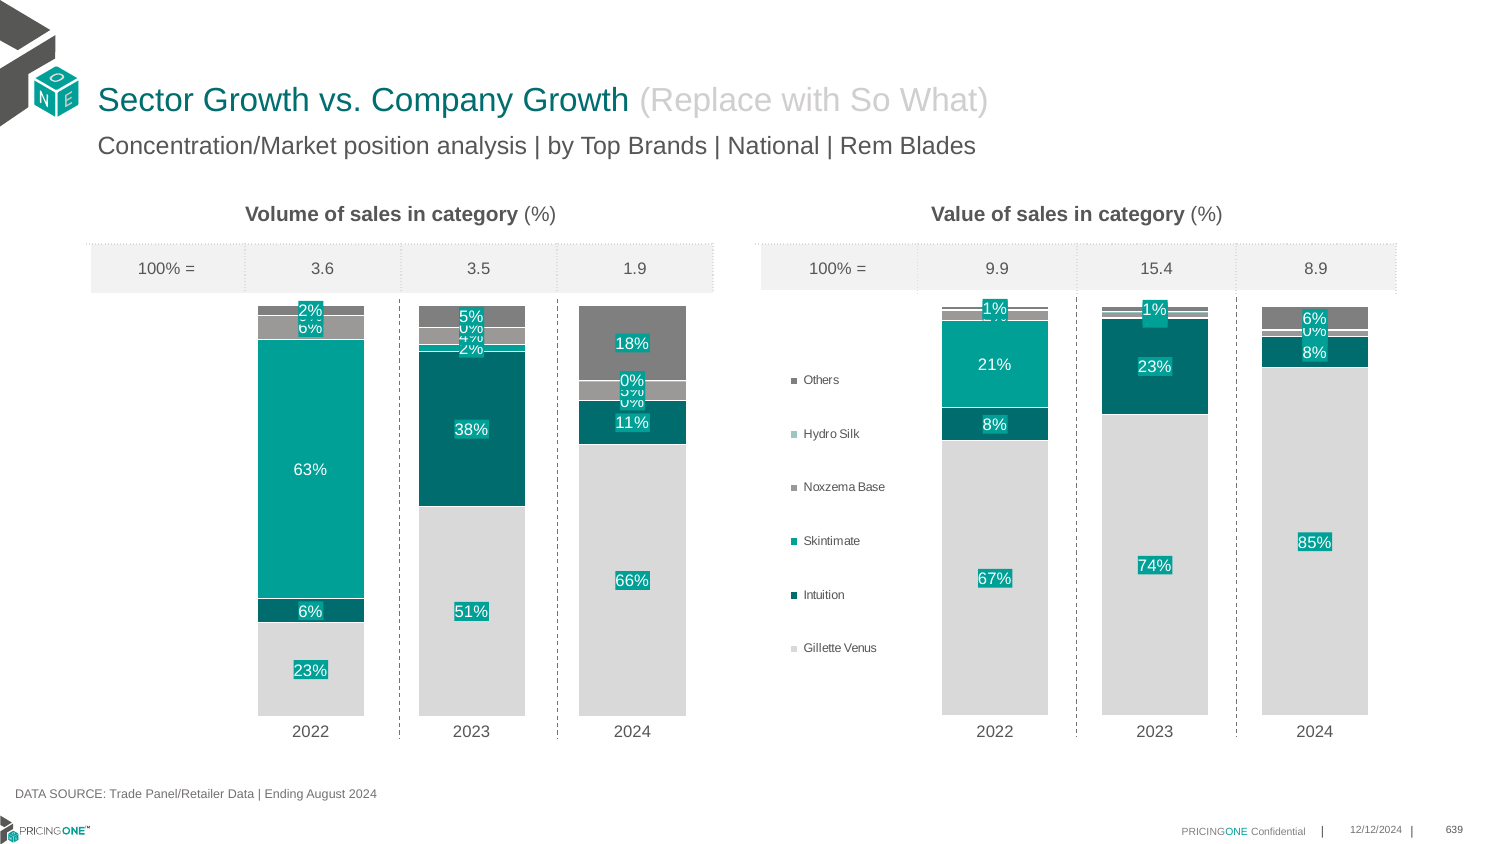

# Sector Growth vs. Company Growth (Replace with So What)
Concentration/Market position analysis | by Top Brands | National | Rem Blades
| Volume of sales in category (%) |  |  |  |
| --- | --- | --- | --- |
| 100% = | 3.6 | 3.5 | 1.9 |
| Value of sales in category (%) |  |  |  |
| --- | --- | --- | --- |
| 100% = | 9.9 | 15.4 | 8.9 |

### Chart

| Category | Gillette Venus | Intuition | Skintimate | Noxzema Base | Hydro Silk | Others |
|---|---|---|---|---|---|---|
| 2022 | 0.22723148691972603 | 0.05908109917314673 | 0.6309191762684013 | 0.05860617117050694 | 0.0002159016579077182 | 0.0239461648103112 |
| 2023 | 0.5106881463746251 | 0.3765609854059662 | 0.01666640647286486 | 0.0432478998812097 | 9.707594205531341e-05 | 0.05273948592327878 |
| 2024 | 0.6612830079184039 | 0.10644885706845272 | 6.158120708559632e-05 | 0.04914128137966954 | 5.062183972290544e-05 | 0.18301465058666538 |

### Chart

| Category | Gillette Venus | Intuition | Skintimate | Noxzema Base | Hydro Silk | Others |
|---|---|---|---|---|---|---|
| 2022 | 0.6721360857570098 | 0.08111940375426407 | 0.21397306441537203 | 0.024572723633076377 | 0.0016837014025994604 | 0.0065150210376782505 |
| 2023 | 0.7368159836185553 | 0.23473449453196224 | 0.0017882230904484665 | 0.01453259954657761 | 0.00048361687129223825 | 0.011645082341164209 |
| 2024 | 0.8510513986668473 | 0.07616840504014372 | 6.377436138648147e-06 | 0.01596529600646068 | 0.00020553245941573063 | 0.056602990390993896 |
DATA SOURCE: Trade Panel/Retailer Data | Ending August 2024

12/12/2024
639